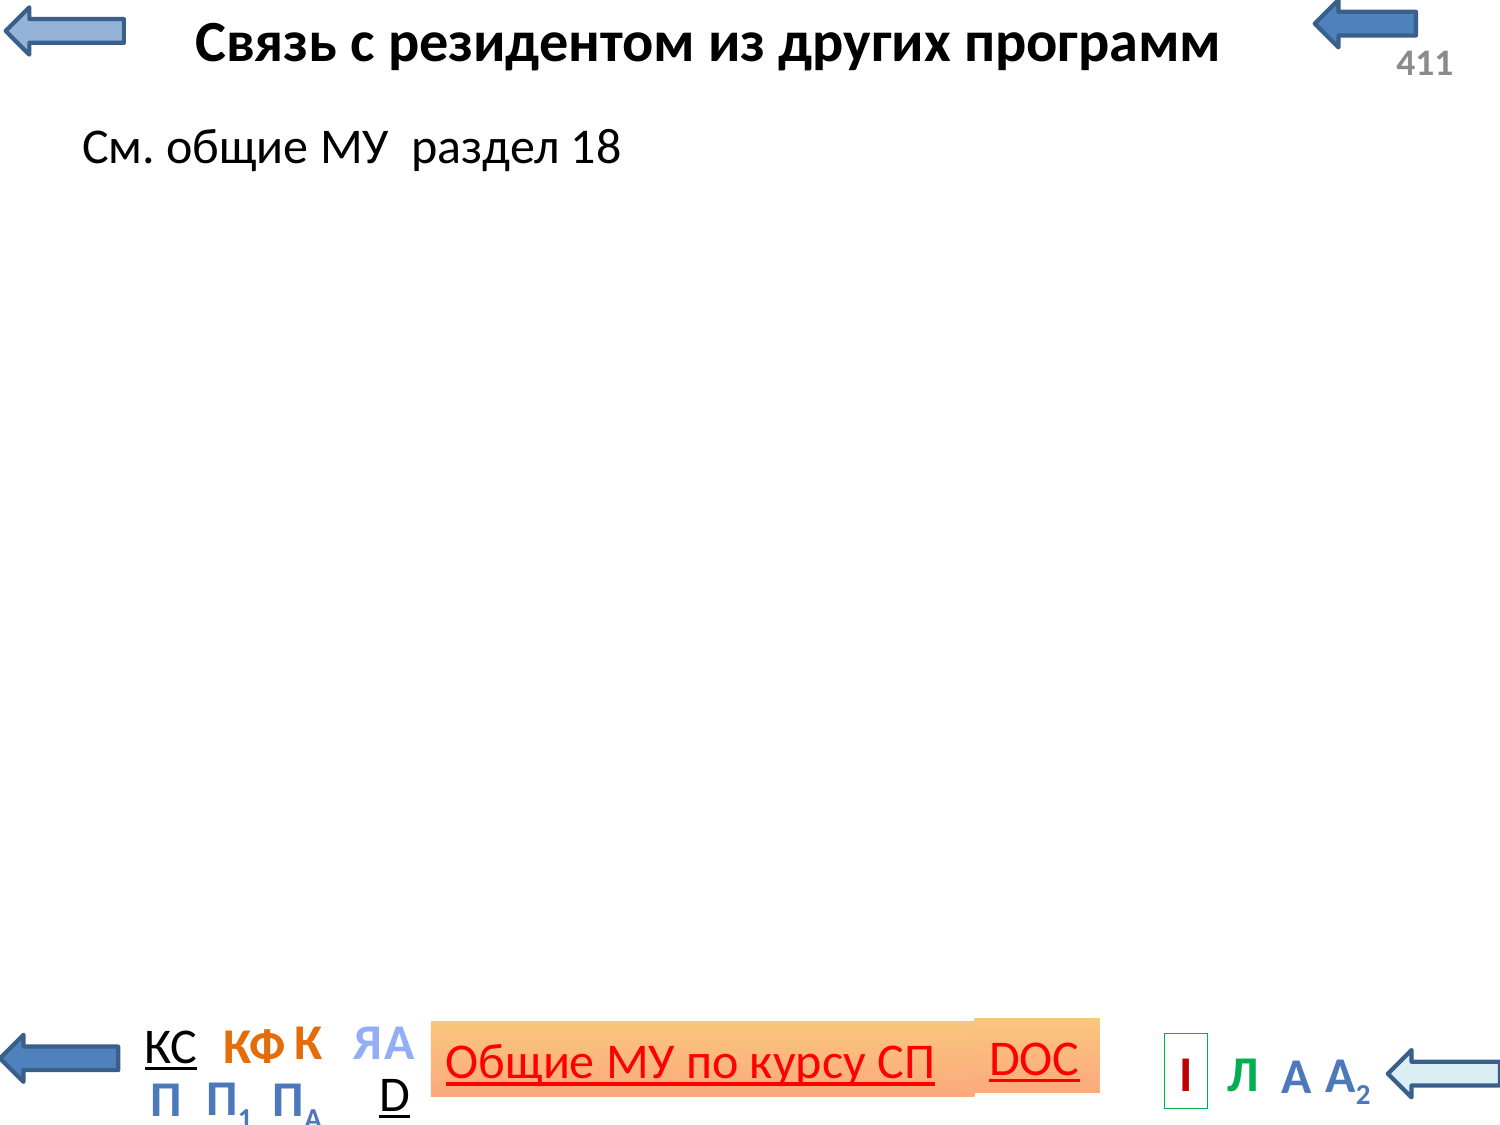

# Связь с резидентом из других программ
См. общие МУ  раздел 18